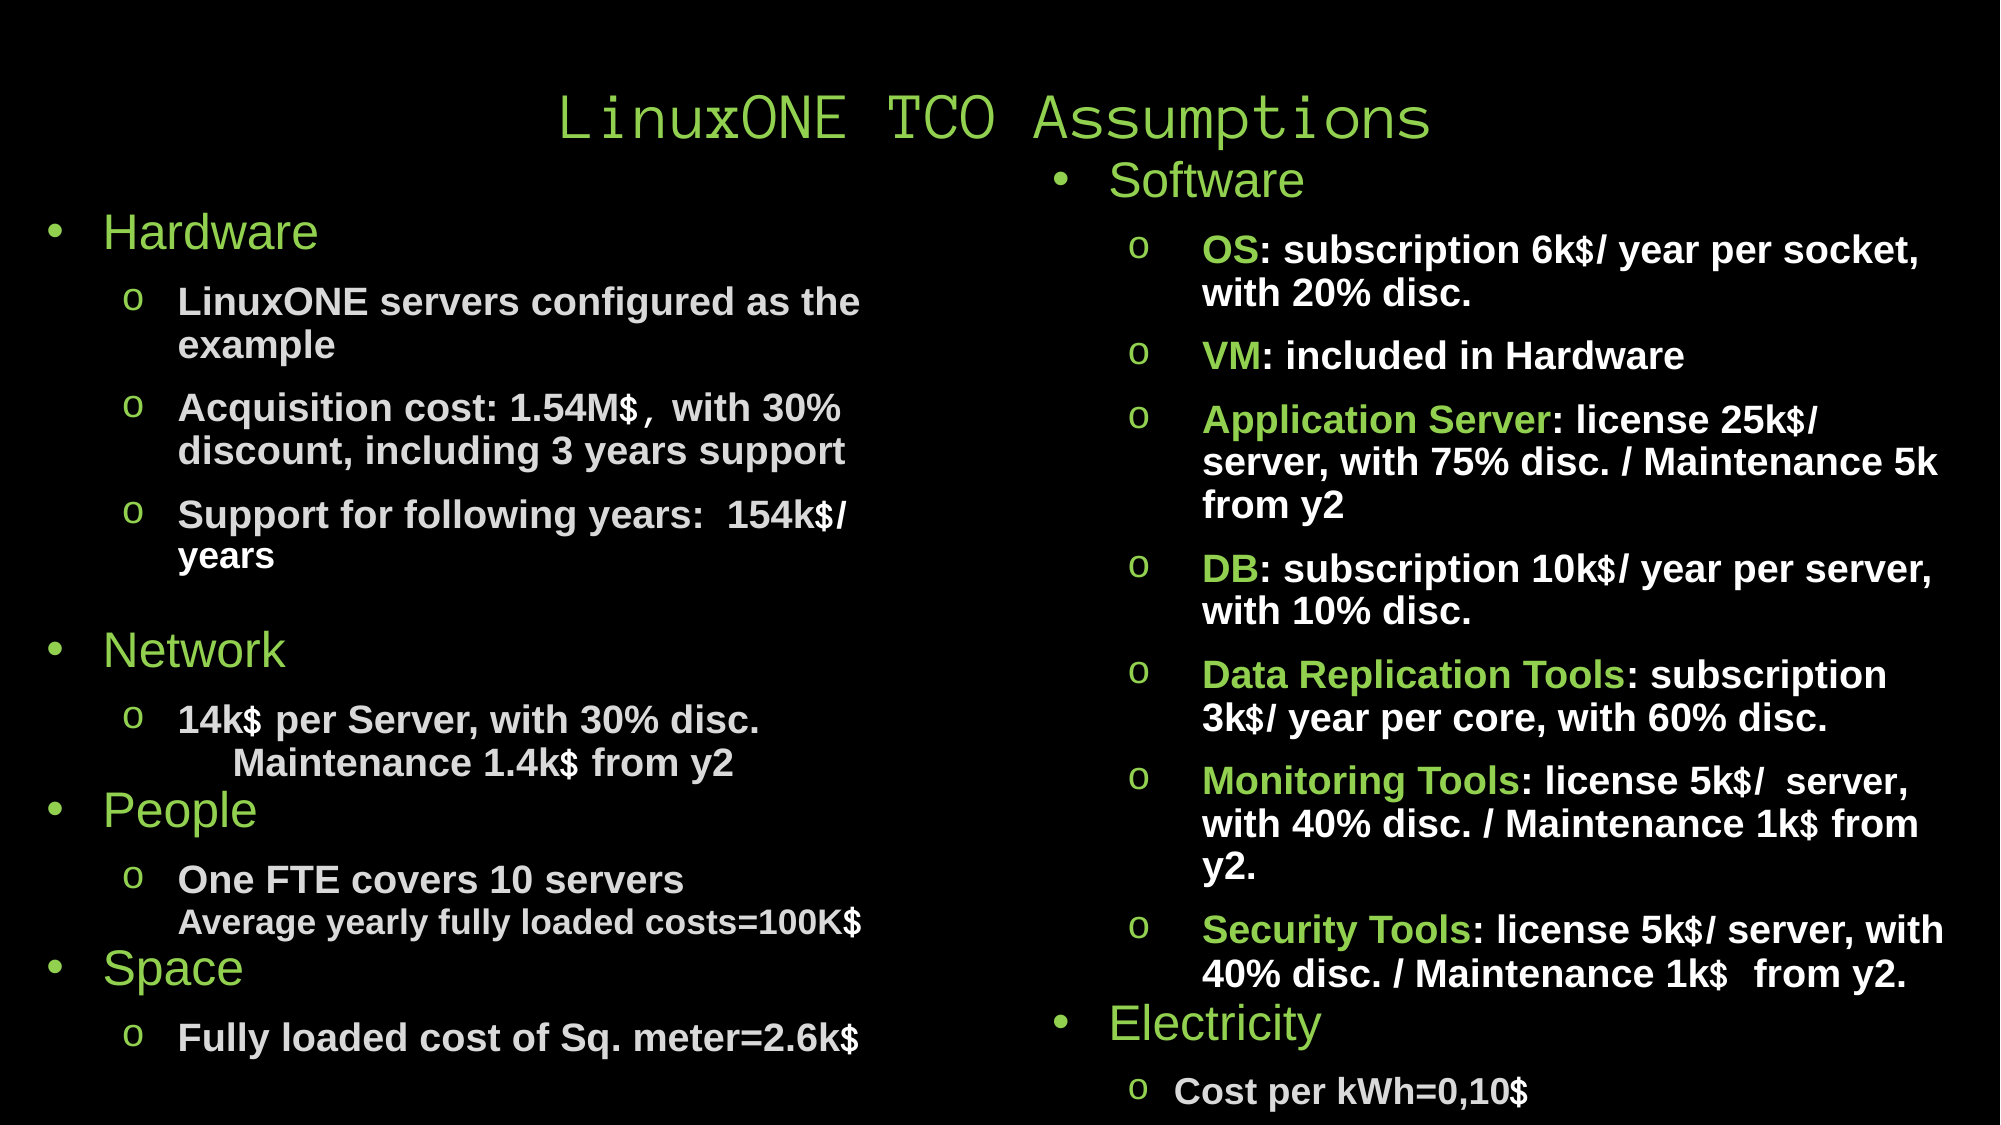

# LinuxONE TCO Assumptions
Hardware
LinuxONE servers configured as the example
Acquisition cost: 1.54M$, with 30% discount, including 3 years support
Support for following years:  154k$/ years

Network
14k$ per Server, with 30% disc.                       Maintenance 1.4k$ from y2
People
One FTE covers 10 servers    	   Average yearly fully loaded costs=100K$
Space
Fully loaded cost of Sq. meter=2.6k$
Software
OS: subscription 6k$/ year per socket, with 20% disc.
VM: included in Hardware
Application Server: license 25k$/ server, with 75% disc. / Maintenance 5k from y2
DB: subscription 10k$/ year per server, with 10% disc.
Data Replication Tools: subscription 3k$/ year per core, with 60% disc.
Monitoring Tools: license 5k$/  server, with 40% disc. / Maintenance 1k$ from y2.
Security Tools: license 5k$/ server, with 40% disc. / Maintenance 1k$ from y2.
Electricity
Cost per kWh=0,10$